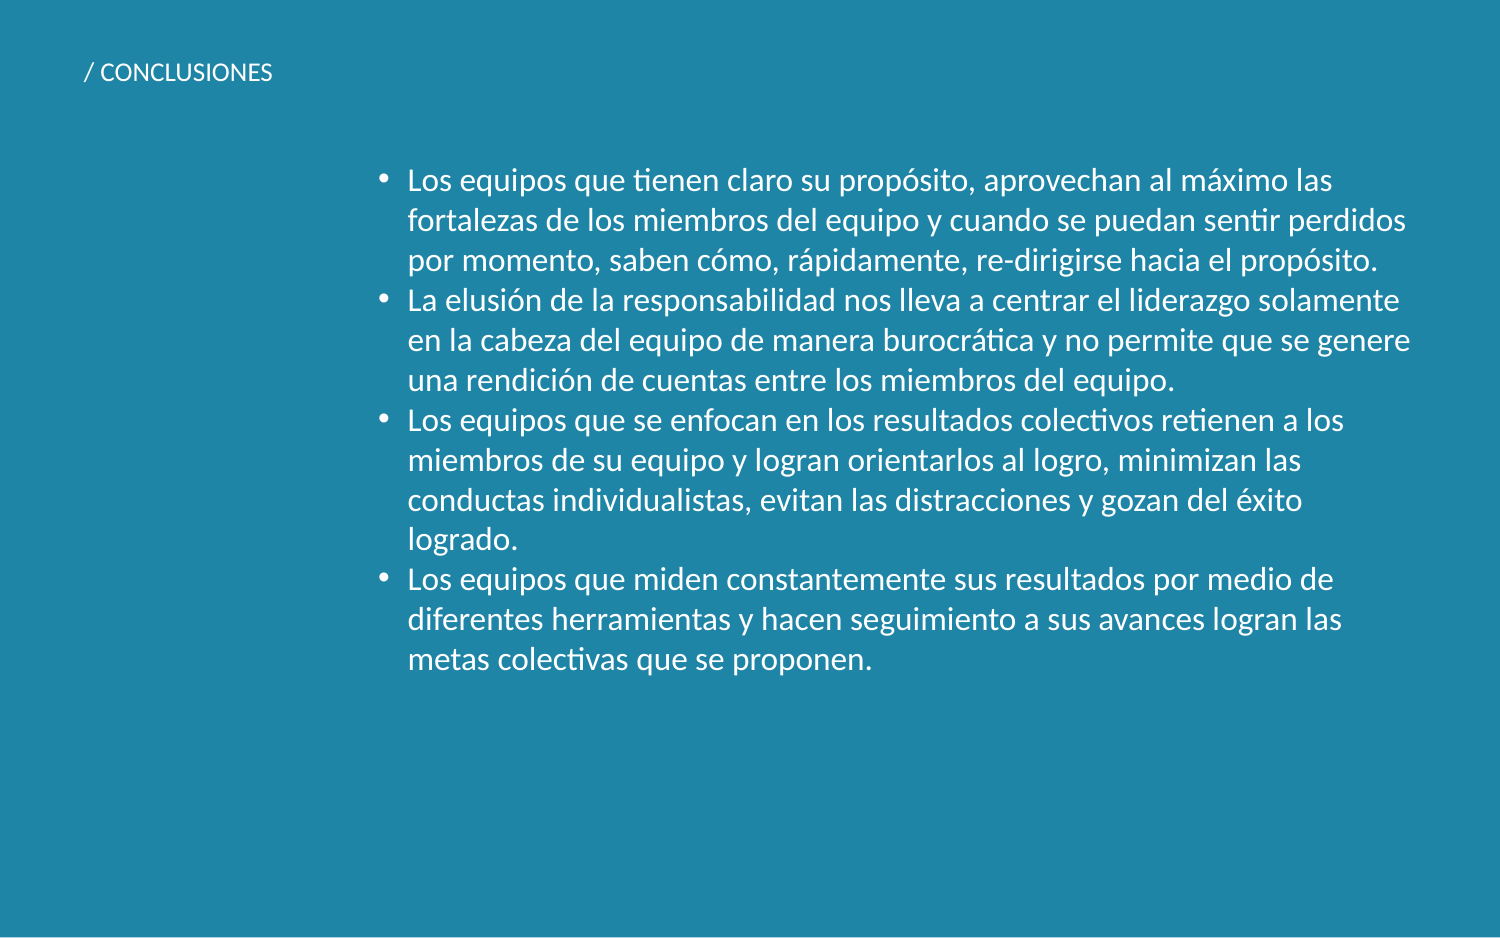

/ CONCLUSIONES
Los equipos que tienen claro su propósito, aprovechan al máximo las fortalezas de los miembros del equipo y cuando se puedan sentir perdidos por momento, saben cómo, rápidamente, re-dirigirse hacia el propósito.
La elusión de la responsabilidad nos lleva a centrar el liderazgo solamente en la cabeza del equipo de manera burocrática y no permite que se genere una rendición de cuentas entre los miembros del equipo.
Los equipos que se enfocan en los resultados colectivos retienen a los miembros de su equipo y logran orientarlos al logro, minimizan las conductas individualistas, evitan las distracciones y gozan del éxito logrado.
Los equipos que miden constantemente sus resultados por medio de diferentes herramientas y hacen seguimiento a sus avances logran las metas colectivas que se proponen.